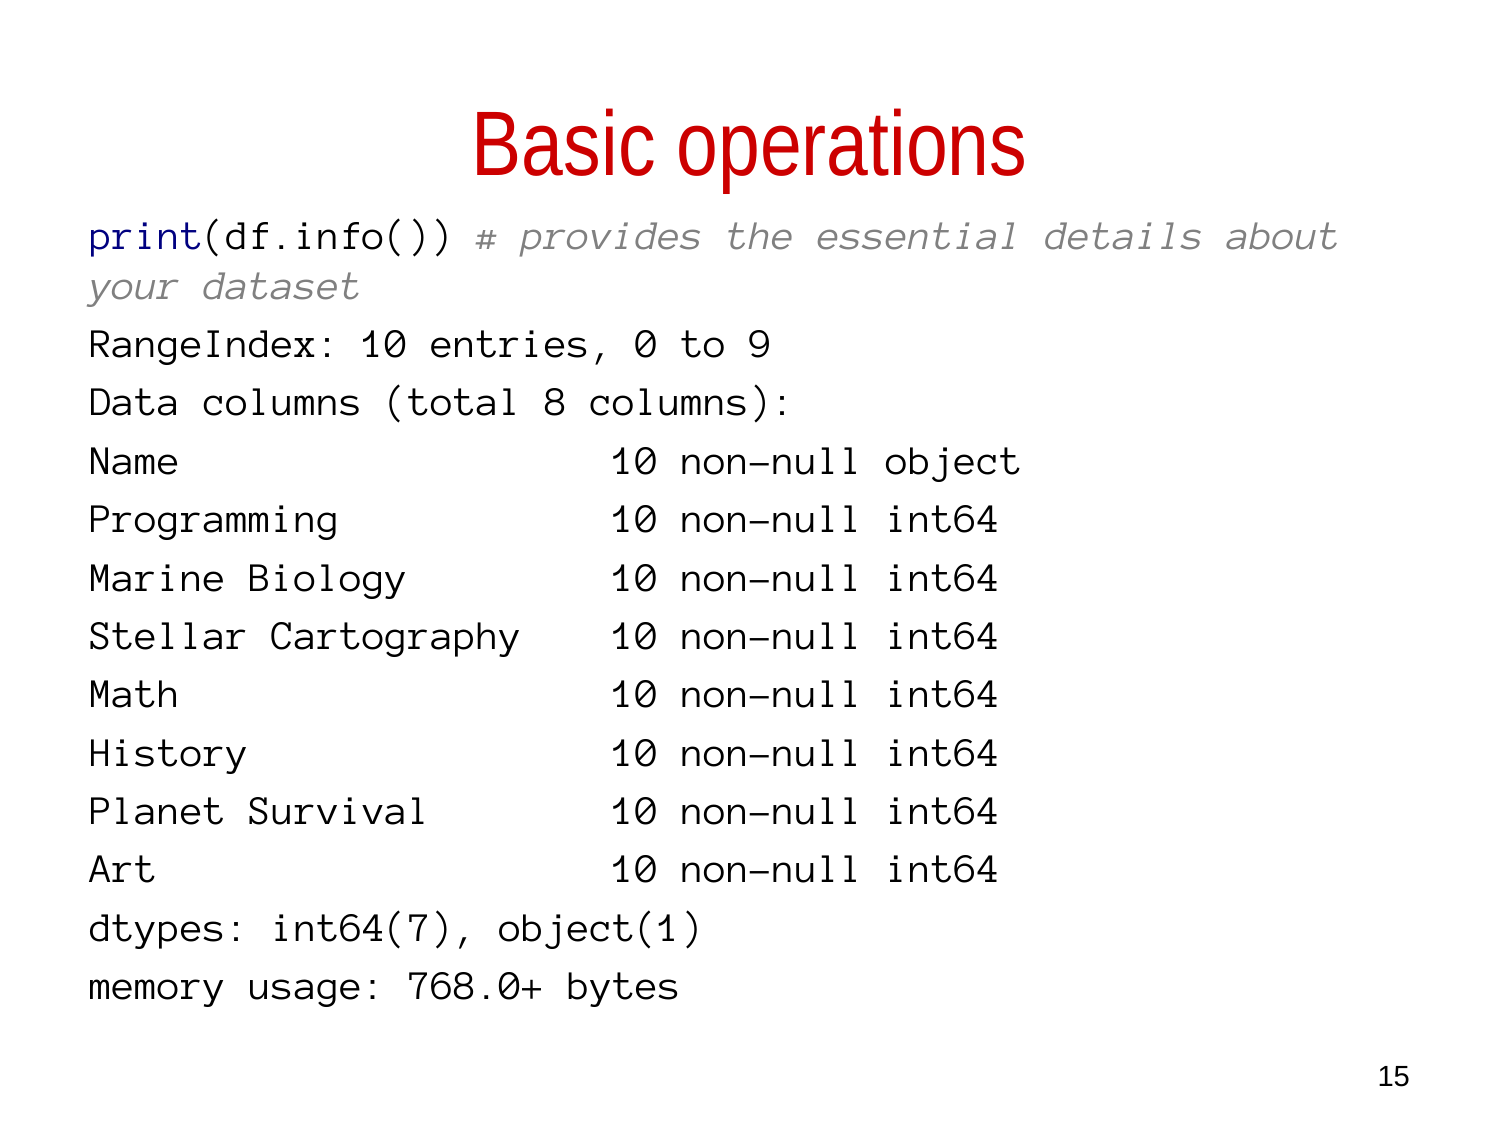

# Basic operations
print(df.info()) # provides the essential details about your dataset
RangeIndex: 10 entries, 0 to 9
Data columns (total 8 columns):
Name                   10 non-null object
Programming            10 non-null int64
Marine Biology         10 non-null int64
Stellar Cartography    10 non-null int64
Math                   10 non-null int64
History                10 non-null int64
Planet Survival        10 non-null int64
Art                    10 non-null int64
dtypes: int64(7), object(1)
memory usage: 768.0+ bytes
15